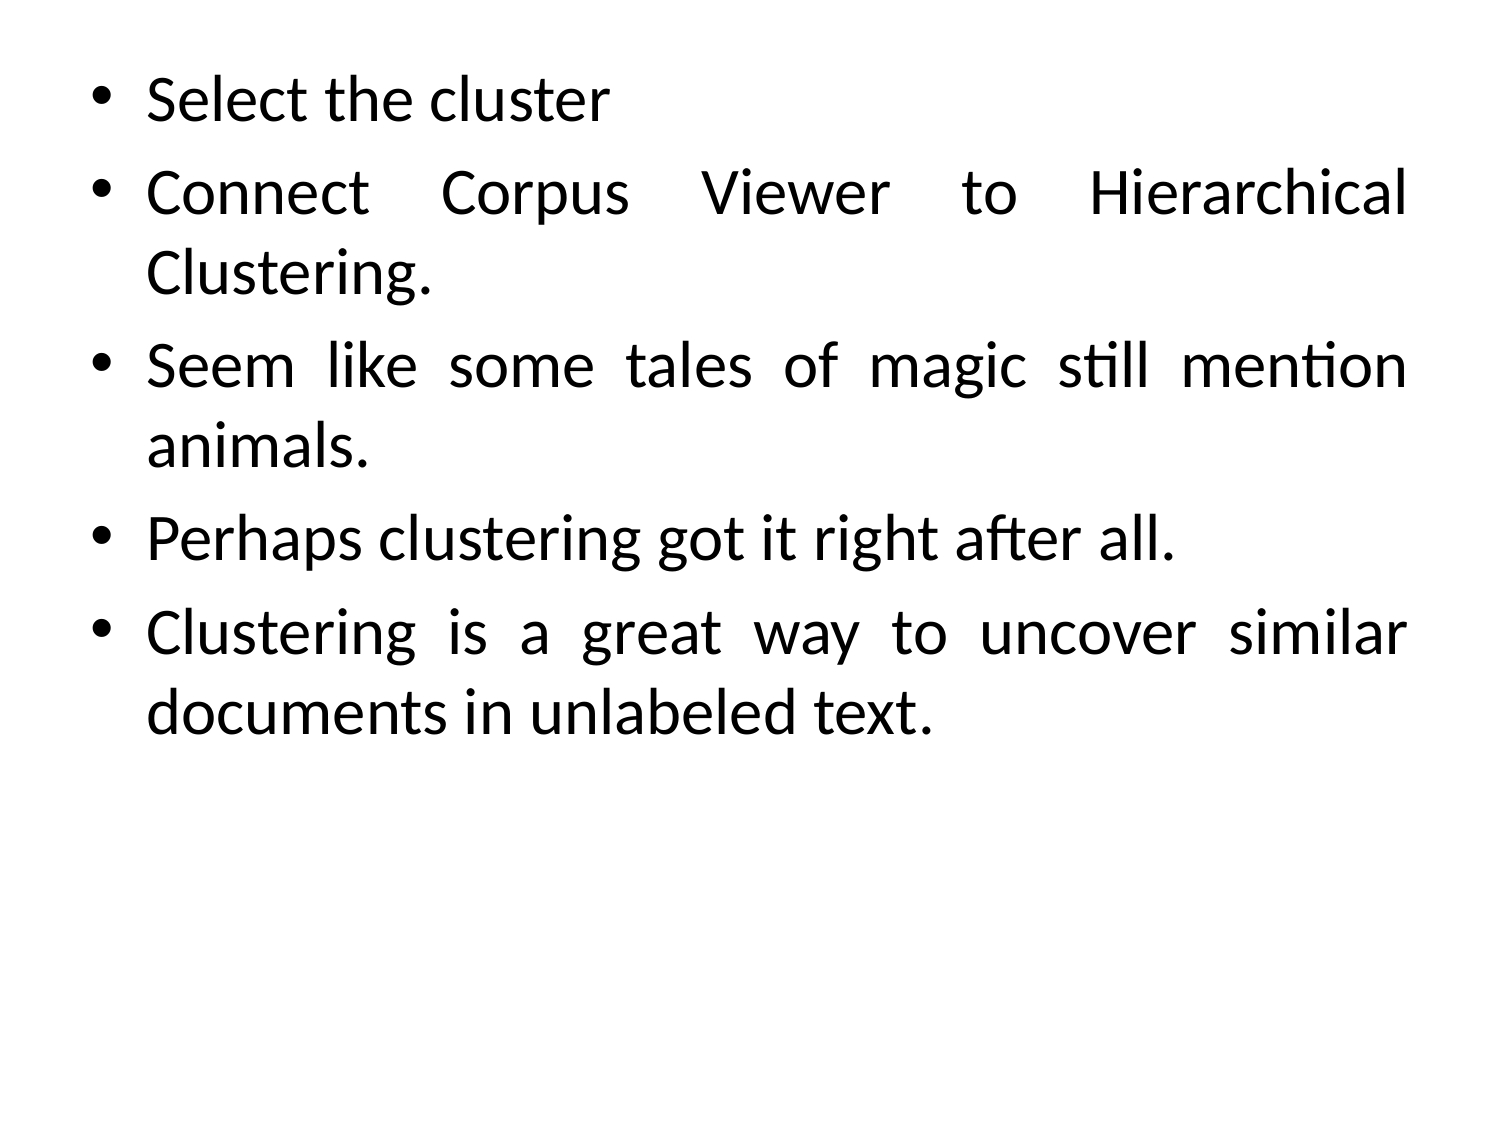

Select the cluster
Connect Corpus Viewer to Hierarchical Clustering.
Seem like some tales of magic still mention animals.
Perhaps clustering got it right after all.
Clustering is a great way to uncover similar documents in unlabeled text.